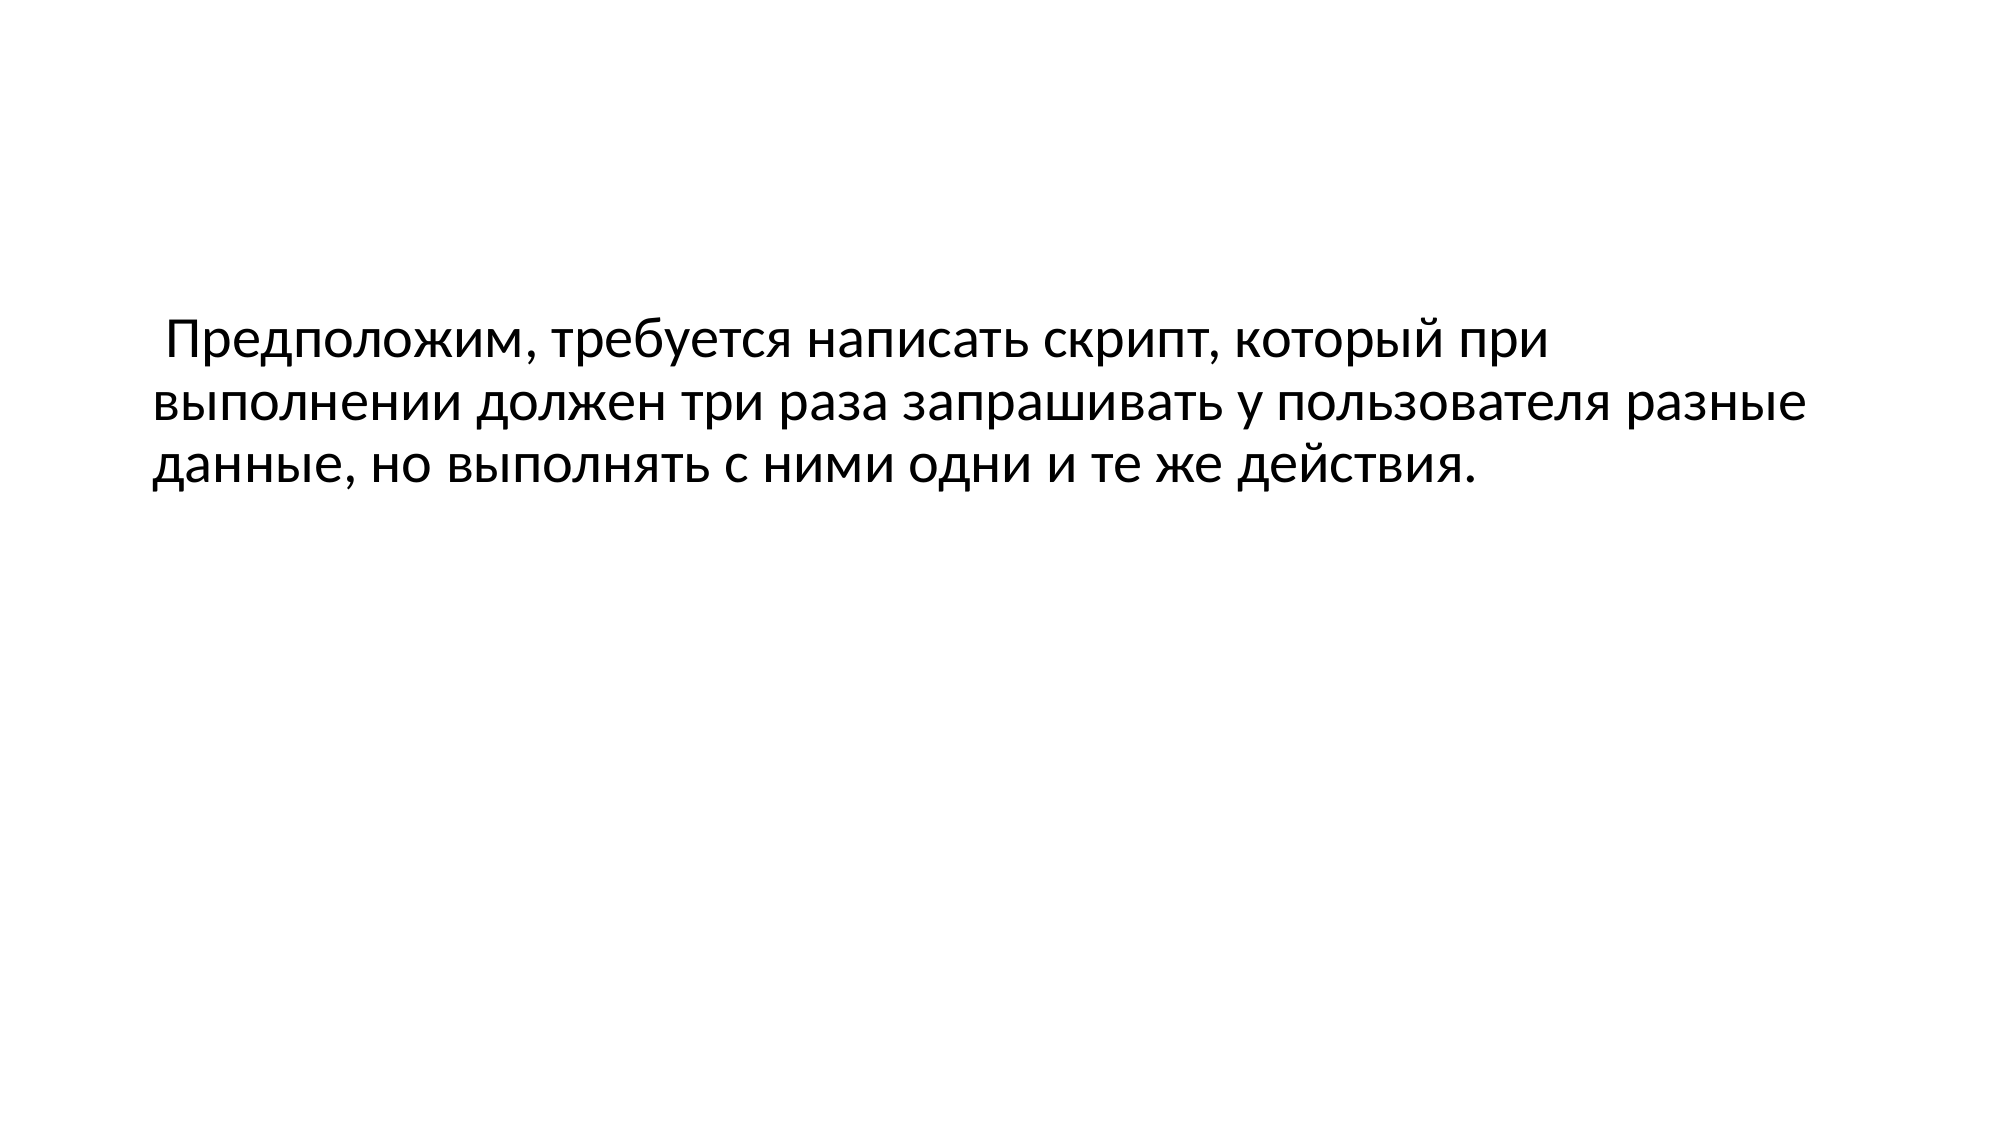

#
 Предположим, требуется написать скрипт, который при выполнении должен три раза запрашивать у пользователя разные данные, но выполнять с ними одни и те же действия.